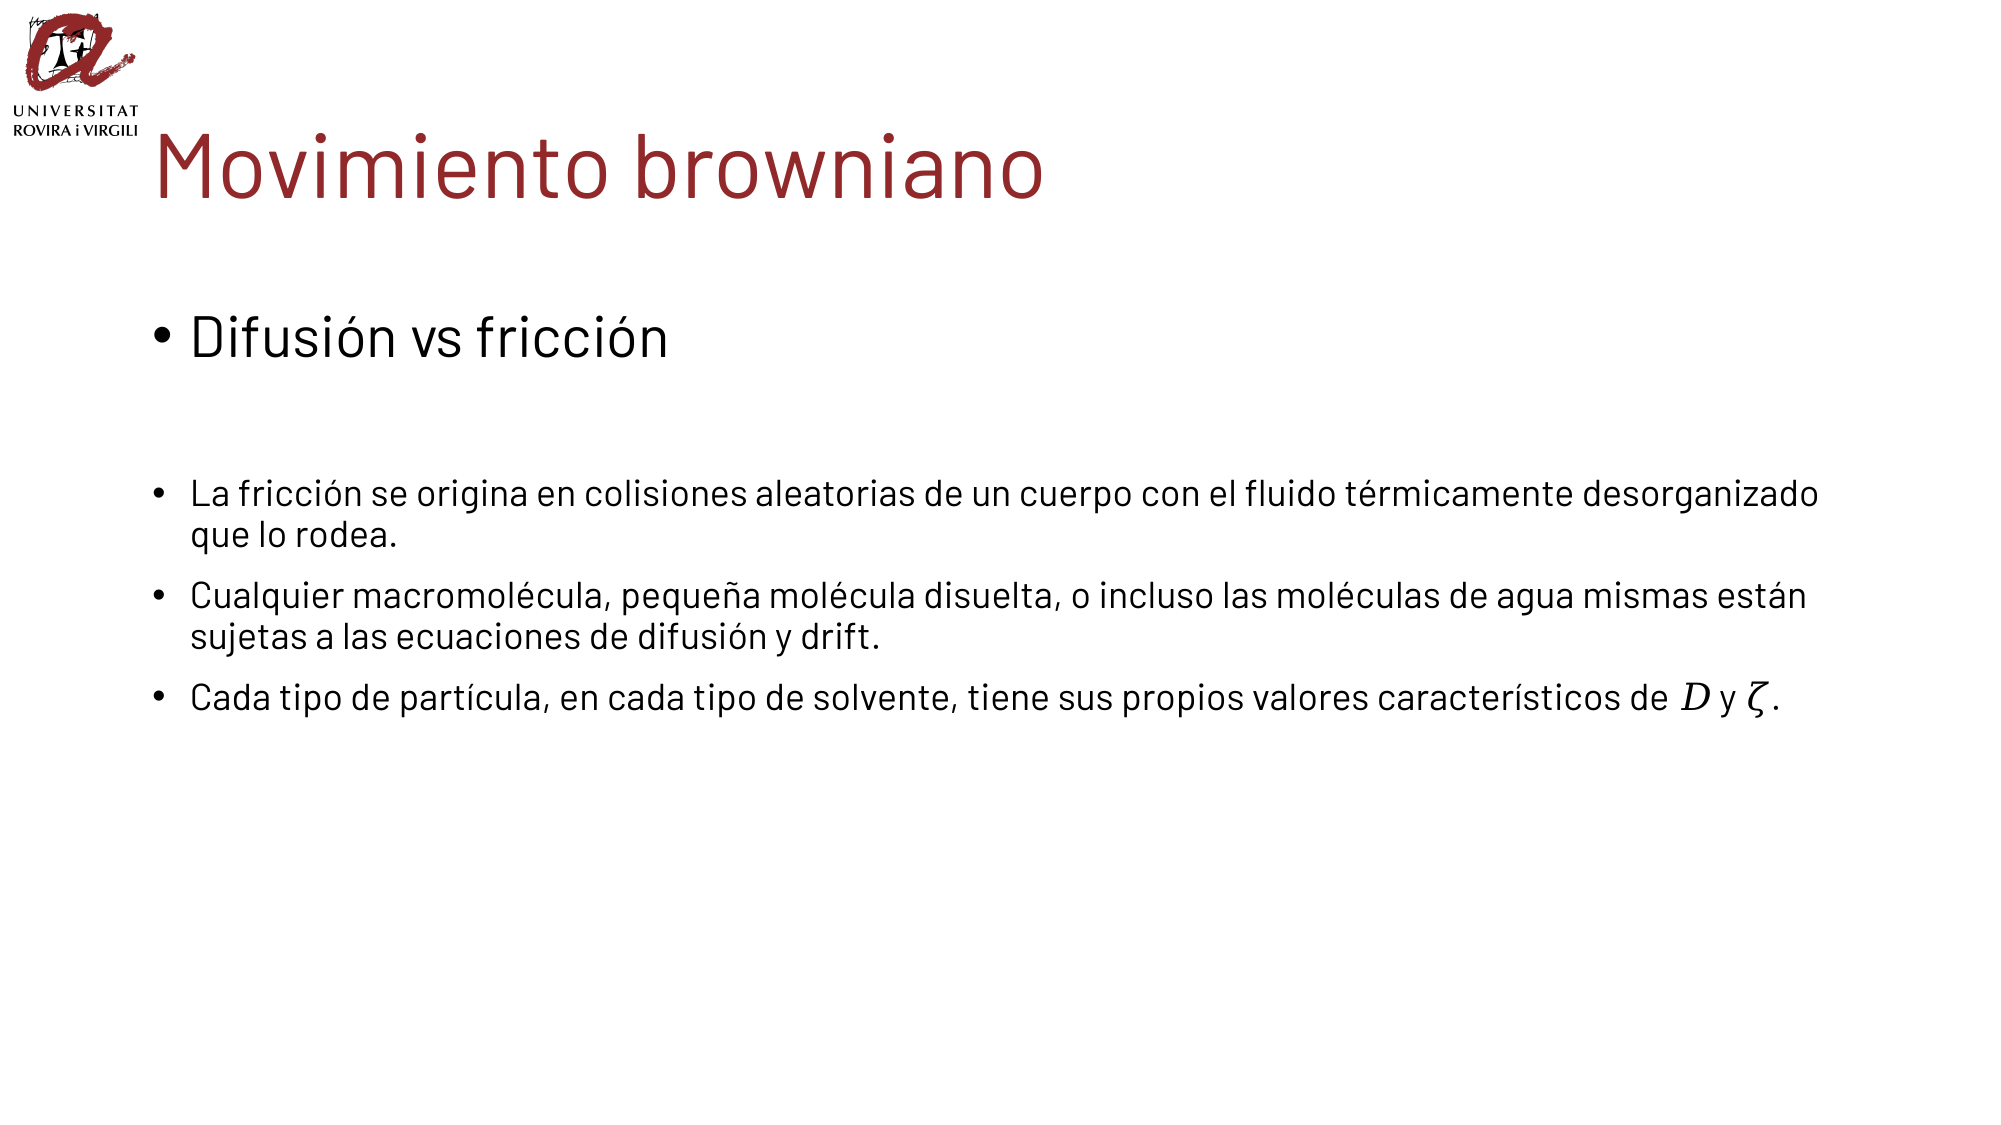

# Movimiento browniano
Difusión vs fricción

La fricción se origina en colisiones aleatorias de un cuerpo con el fluido térmicamente desorganizado que lo rodea.
Cualquier macromolécula, pequeña molécula disuelta, o incluso las moléculas de agua mismas están sujetas a las ecuaciones de difusión y drift.
Cada tipo de partícula, en cada tipo de solvente, tiene sus propios valores característicos de 𝐷 y 𝜁.